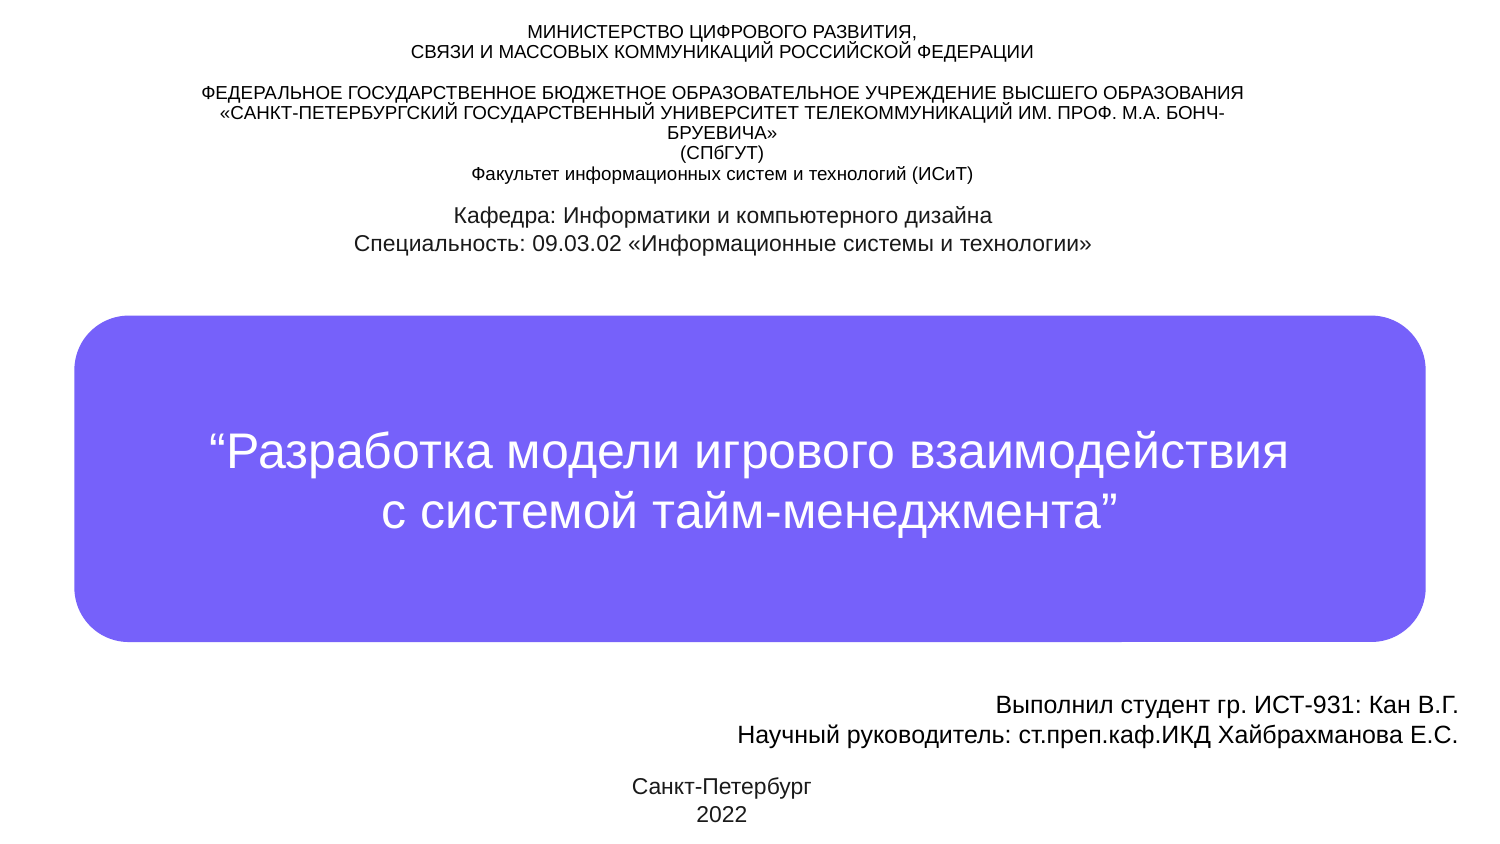

МИНИСТЕРСТВО ЦИФРОВОГО РАЗВИТИЯ,
СВЯЗИ И МАССОВЫХ КОММУНИКАЦИЙ РОССИЙСКОЙ ФЕДЕРАЦИИ
 
ФЕДЕРАЛЬНОЕ ГОСУДАРСТВЕННОЕ БЮДЖЕТНОЕ ОБРАЗОВАТЕЛЬНОЕ УЧРЕЖДЕНИЕ ВЫСШЕГО ОБРАЗОВАНИЯ
«САНКТ-ПЕТЕРБУРГСКИЙ ГОСУДАРСТВЕННЫЙ УНИВЕРСИТЕТ ТЕЛЕКОММУНИКАЦИЙ ИМ. ПРОФ. М.А. БОНЧ-БРУЕВИЧА»
(СПбГУТ)
Факультет информационных систем и технологий (ИСиТ)
Кафедра: Информатики и компьютерного дизайна
Специальность: 09.03.02 «Информационные системы и технологии»
“Разработка модели игрового взаимодействия
с системой тайм-менеджмента”
Выполнил студент гр. ИСТ-931: Кан В.Г.
Научный руководитель: ст.преп.каф.ИКД Хайбрахманова Е.С.
Санкт-Петербург
2022